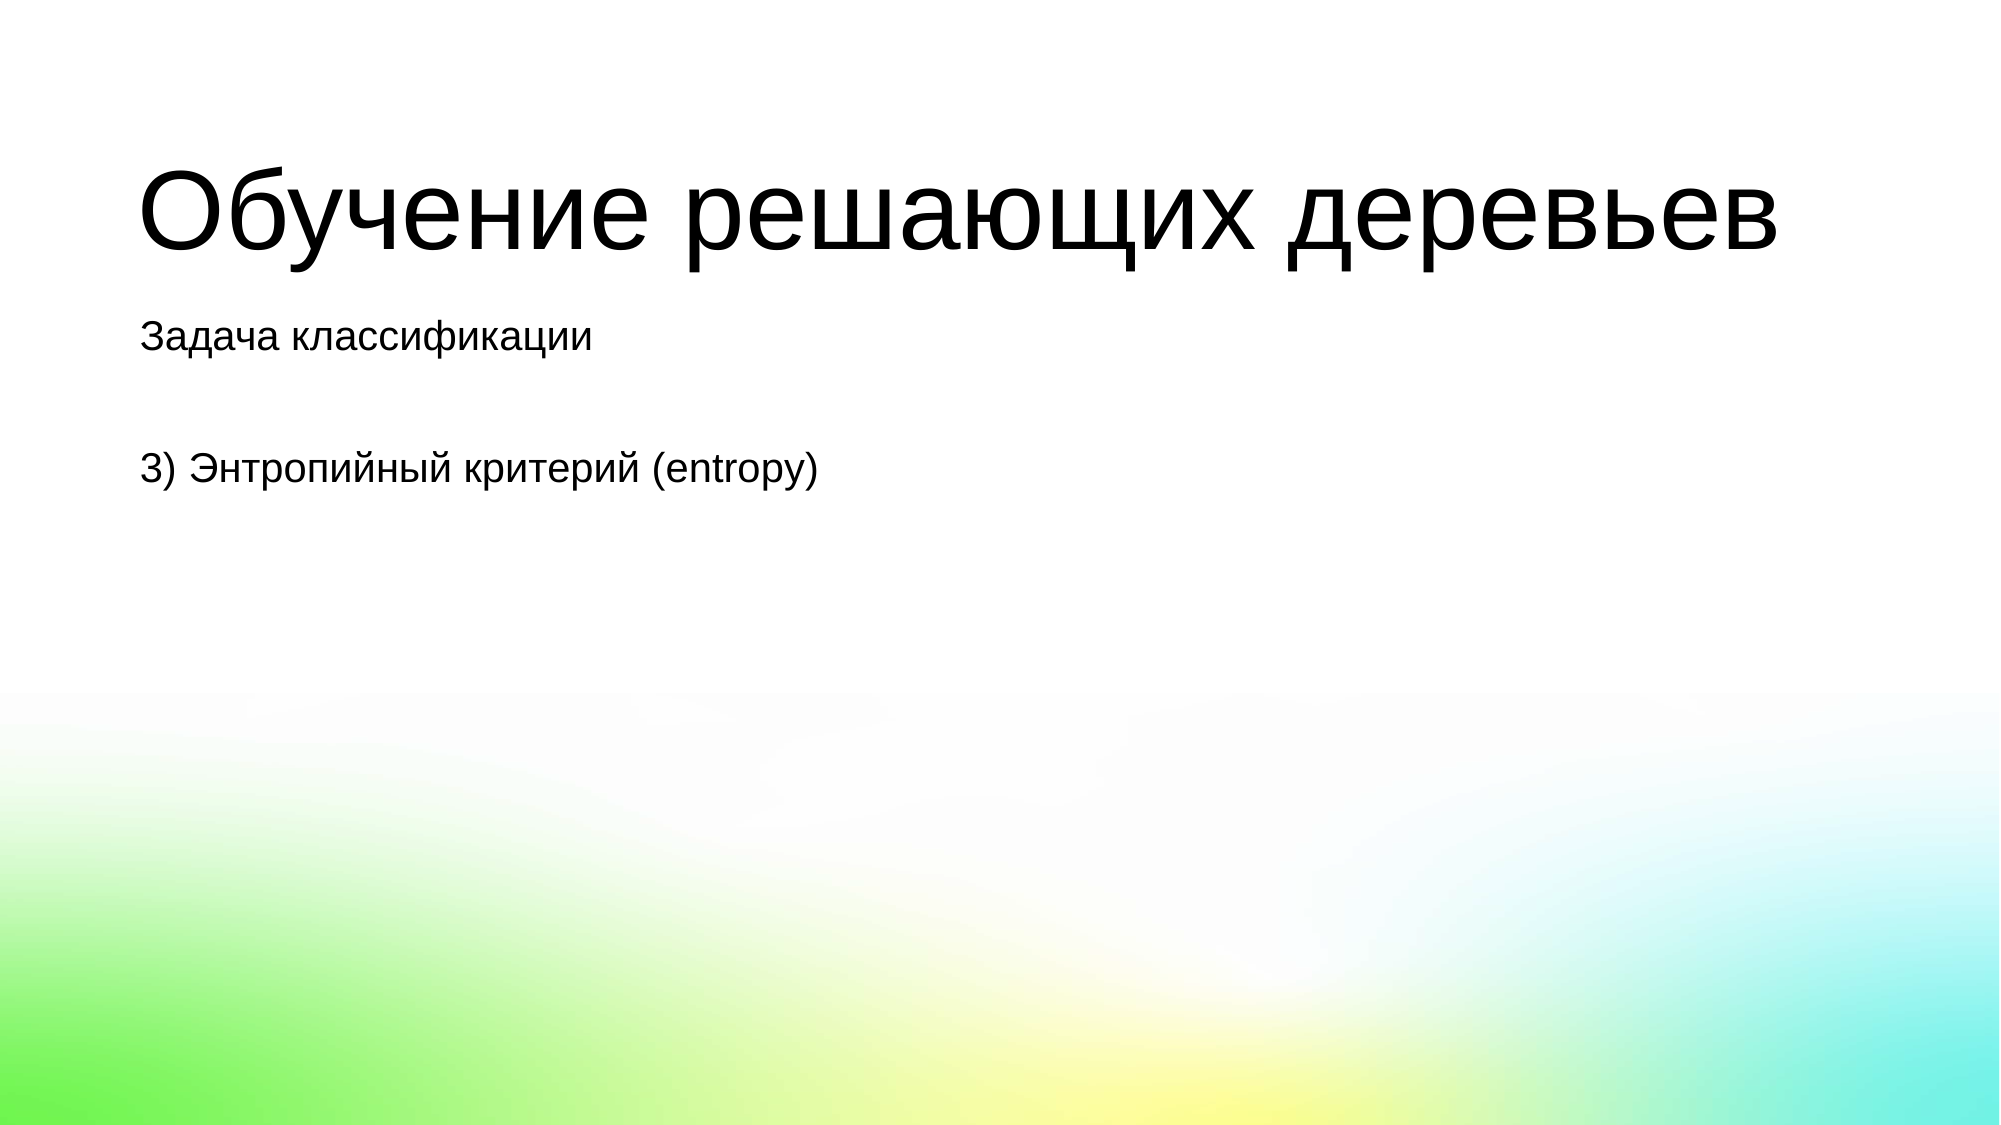

Обучение решающих деревьев
Задача классификации

3) Энтропийный критерий (entropy)